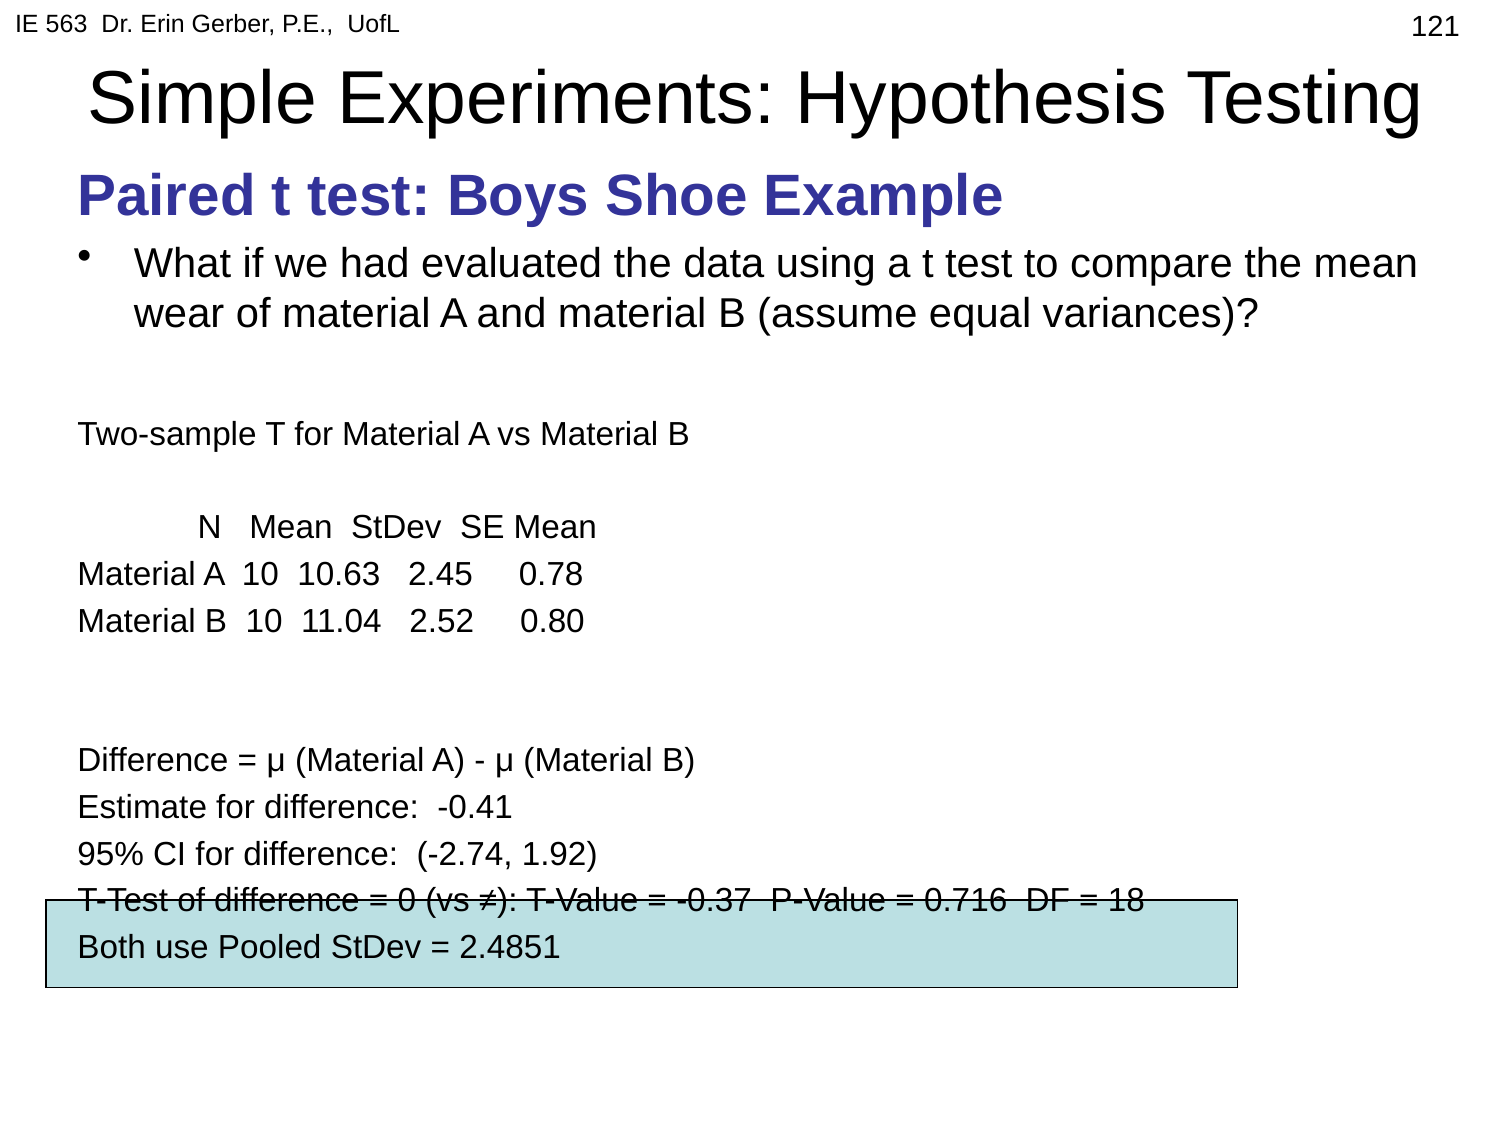

IE 563  Dr. Erin Gerber, P.E.,  UofL
# Simple Experiments: Hypothesis Testing
121
Paired t test: Boys Shoe Example
What if we had evaluated the data using a t test to compare the mean wear of material A and material B (assume equal variances)?

Two-sample T for Material A vs Material B

             N   Mean  StDev  SE Mean
Material A  10  10.63   2.45     0.78
Material B  10  11.04   2.52     0.80

Difference = μ (Material A) - μ (Material B)
Estimate for difference:  -0.41
95% CI for difference:  (-2.74, 1.92)
T-Test of difference = 0 (vs ≠): T-Value = -0.37  P-Value = 0.716  DF = 18
Both use Pooled StDev = 2.4851